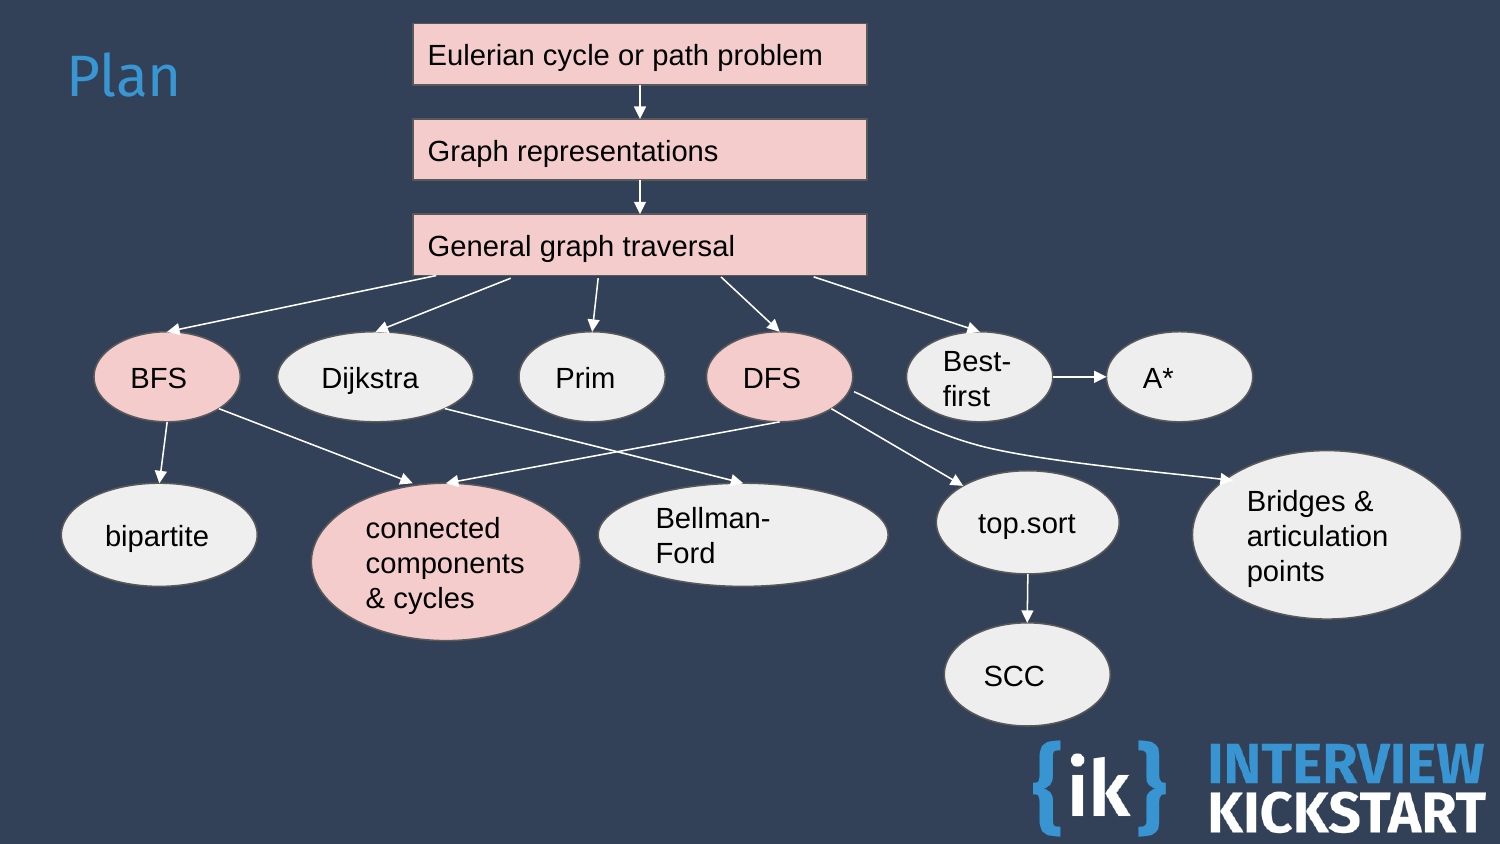

# Plan
Eulerian cycle or path problem
Graph representations
General graph traversal
BFS
Dijkstra
Prim
DFS
Best-first
A*

Bridges & articulation points
top.sort
bipartite
connected
components & cycles
Bellman-Ford
SCC